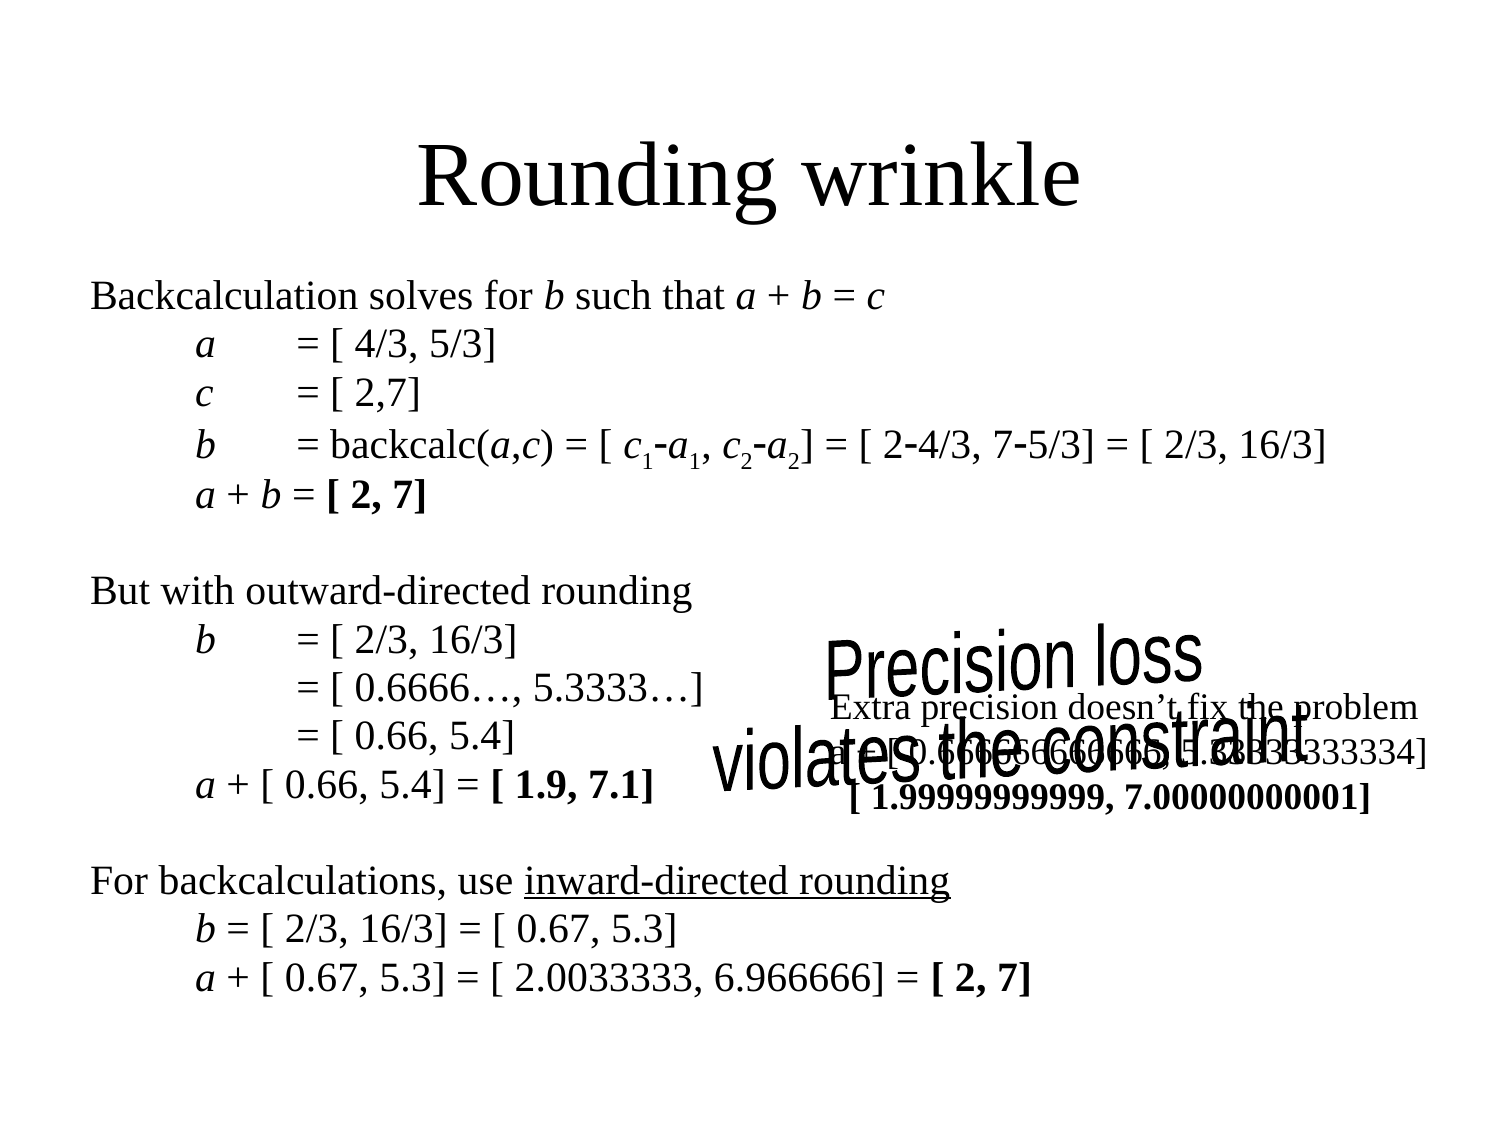

# Rounding wrinkle
Backcalculation solves for b such that a + b = c
          a	= [ 4/3, 5/3]
          c	= [ 2,7]
          b	= backcalc(a,c) = [ c1−a1, c2−a2] = [ 2−4/3, 7−5/3] = [ 2/3, 16/3]
          a + b = [ 2, 7]

But with outward-directed rounding
          b 	= [ 2/3, 16/3]
 		= [ 0.6666…, 5.3333…]
 		= [ 0.66, 5.4]
          a + [ 0.66, 5.4] = [ 1.9, 7.1]

For backcalculations, use inward-directed rounding
          b = [ 2/3, 16/3] = [ 0.67, 5.3]
          a + [ 0.67, 5.3] = [ 2.0033333, 6.966666] = [ 2, 7]
Precision loss
violates the constraint
Extra precision doesn’t fix the problem
a + [ 0.666666666666, 5.33333333334]
  [ 1.99999999999, 7.00000000001]